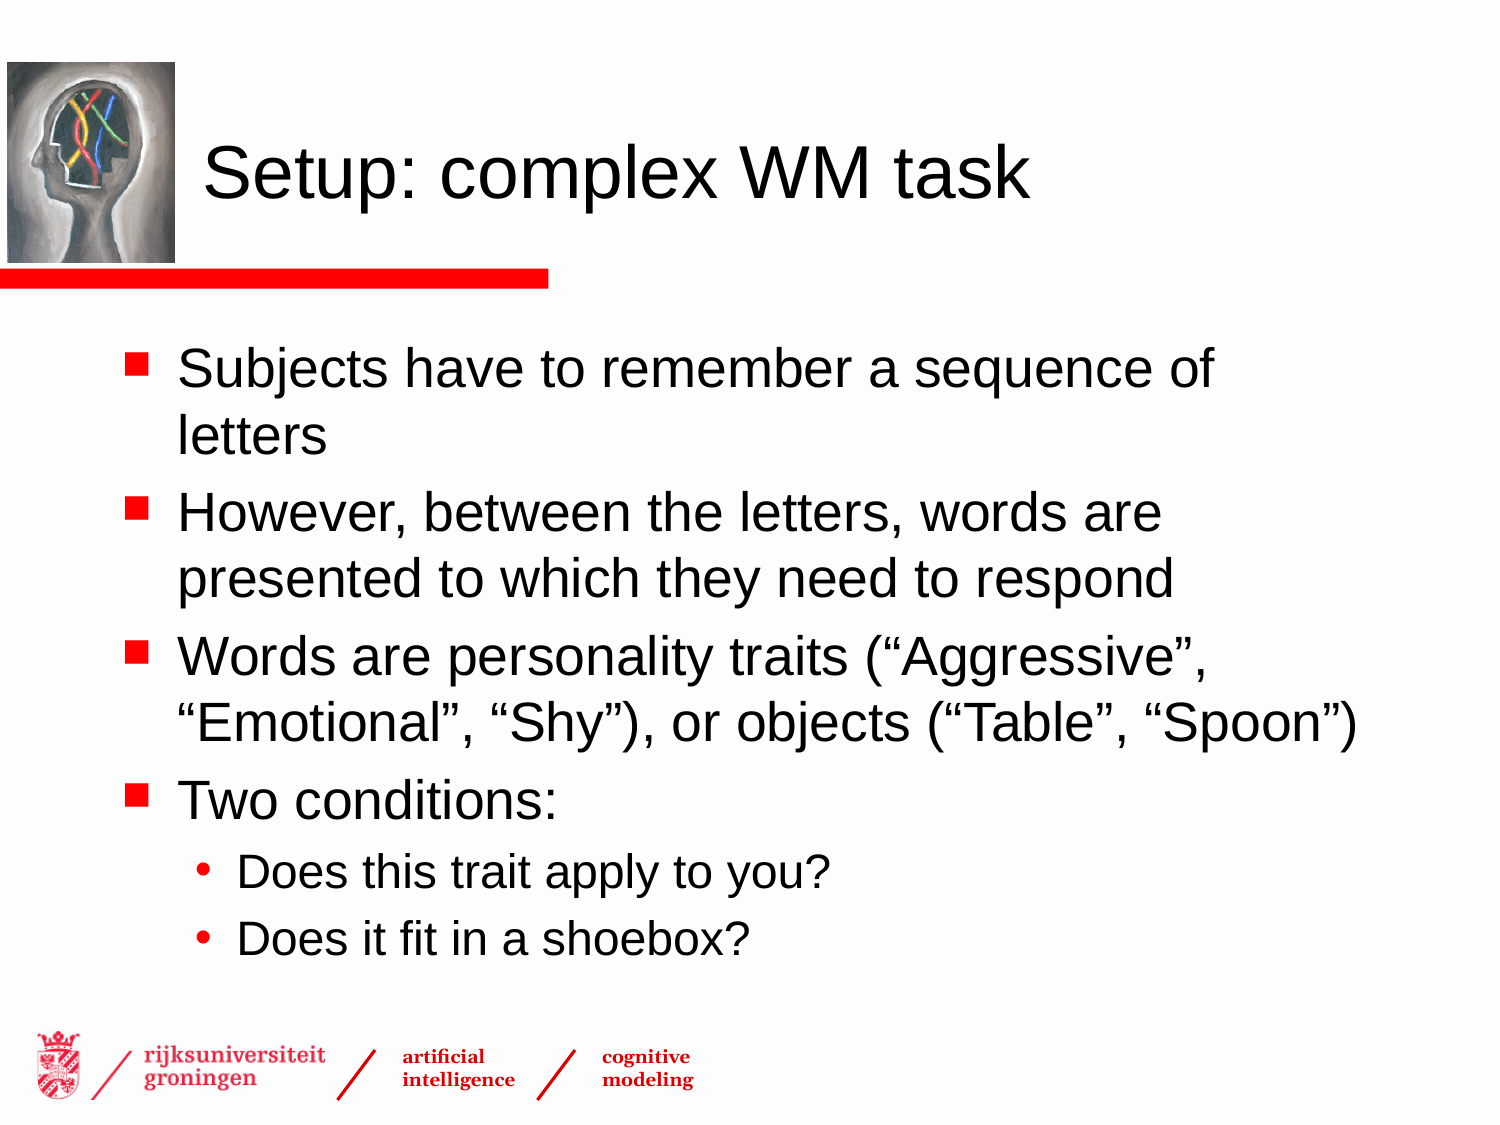

# Setup: complex WM task
Subjects have to remember a sequence of letters
However, between the letters, words are presented to which they need to respond
Words are personality traits (“Aggressive”, “Emotional”, “Shy”), or objects (“Table”, “Spoon”)
Two conditions:
Does this trait apply to you?
Does it fit in a shoebox?